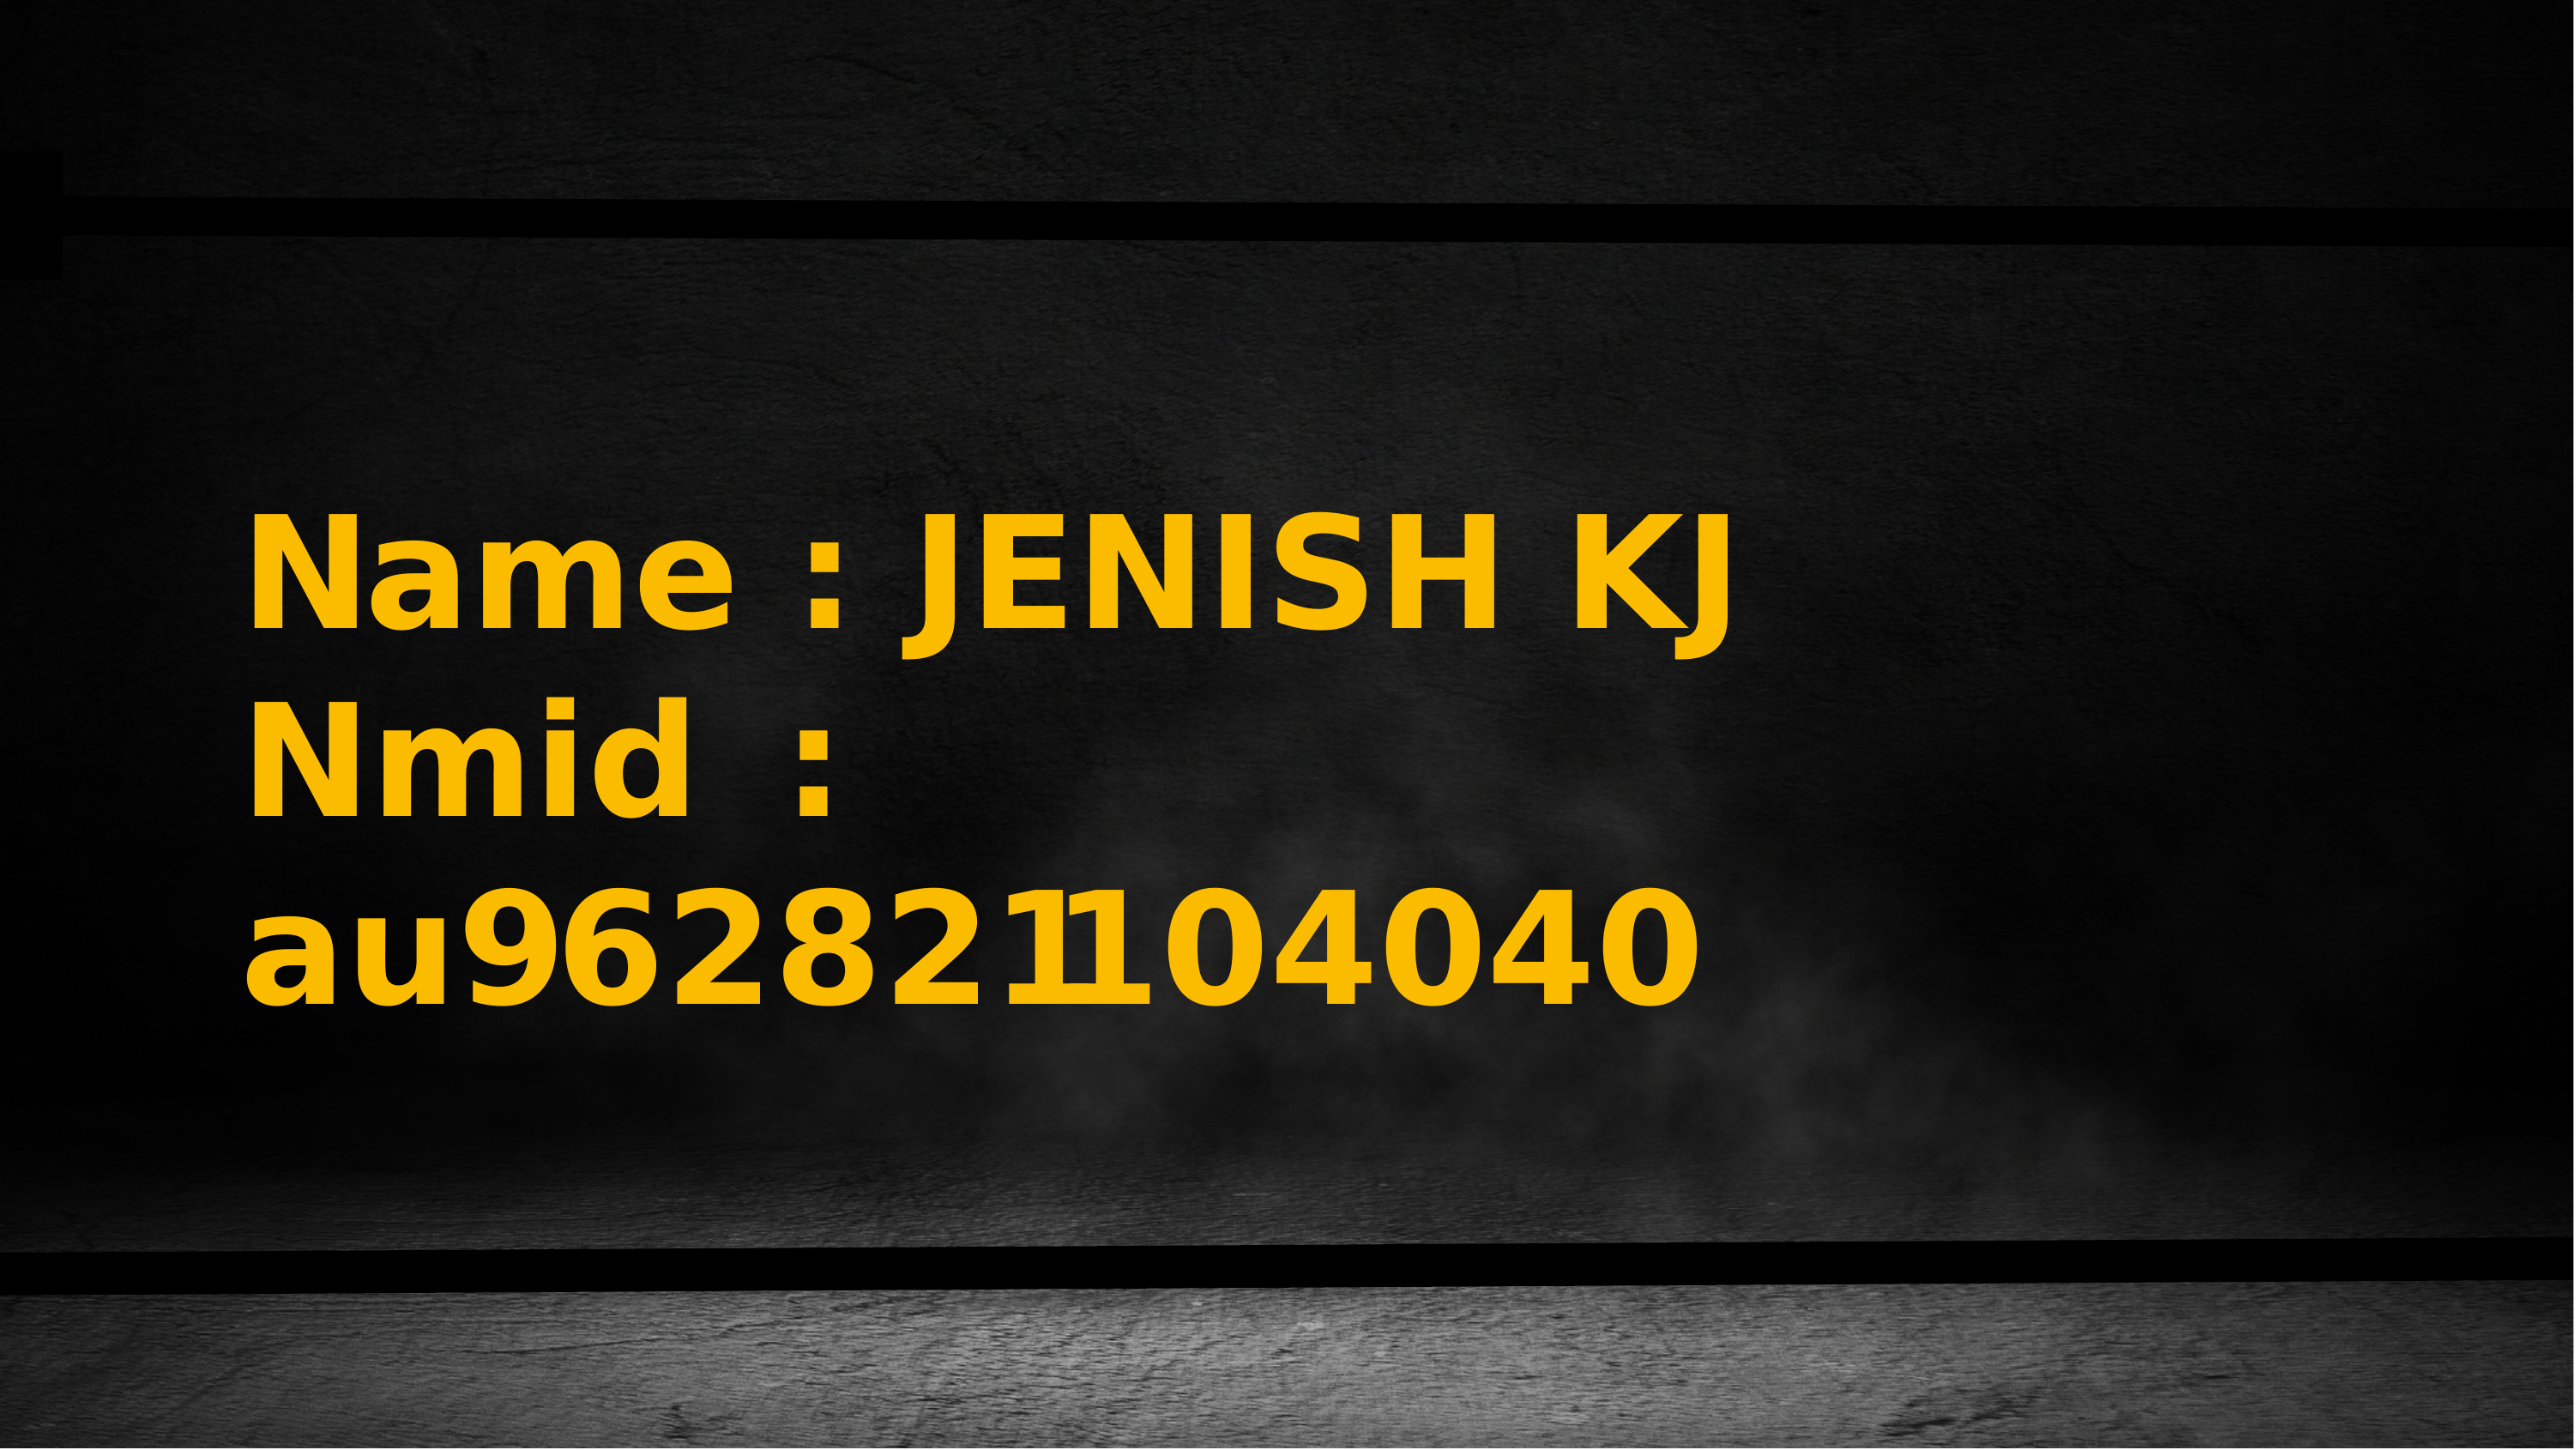

# Name : JENISH KJ
Nmid	: au962821104040